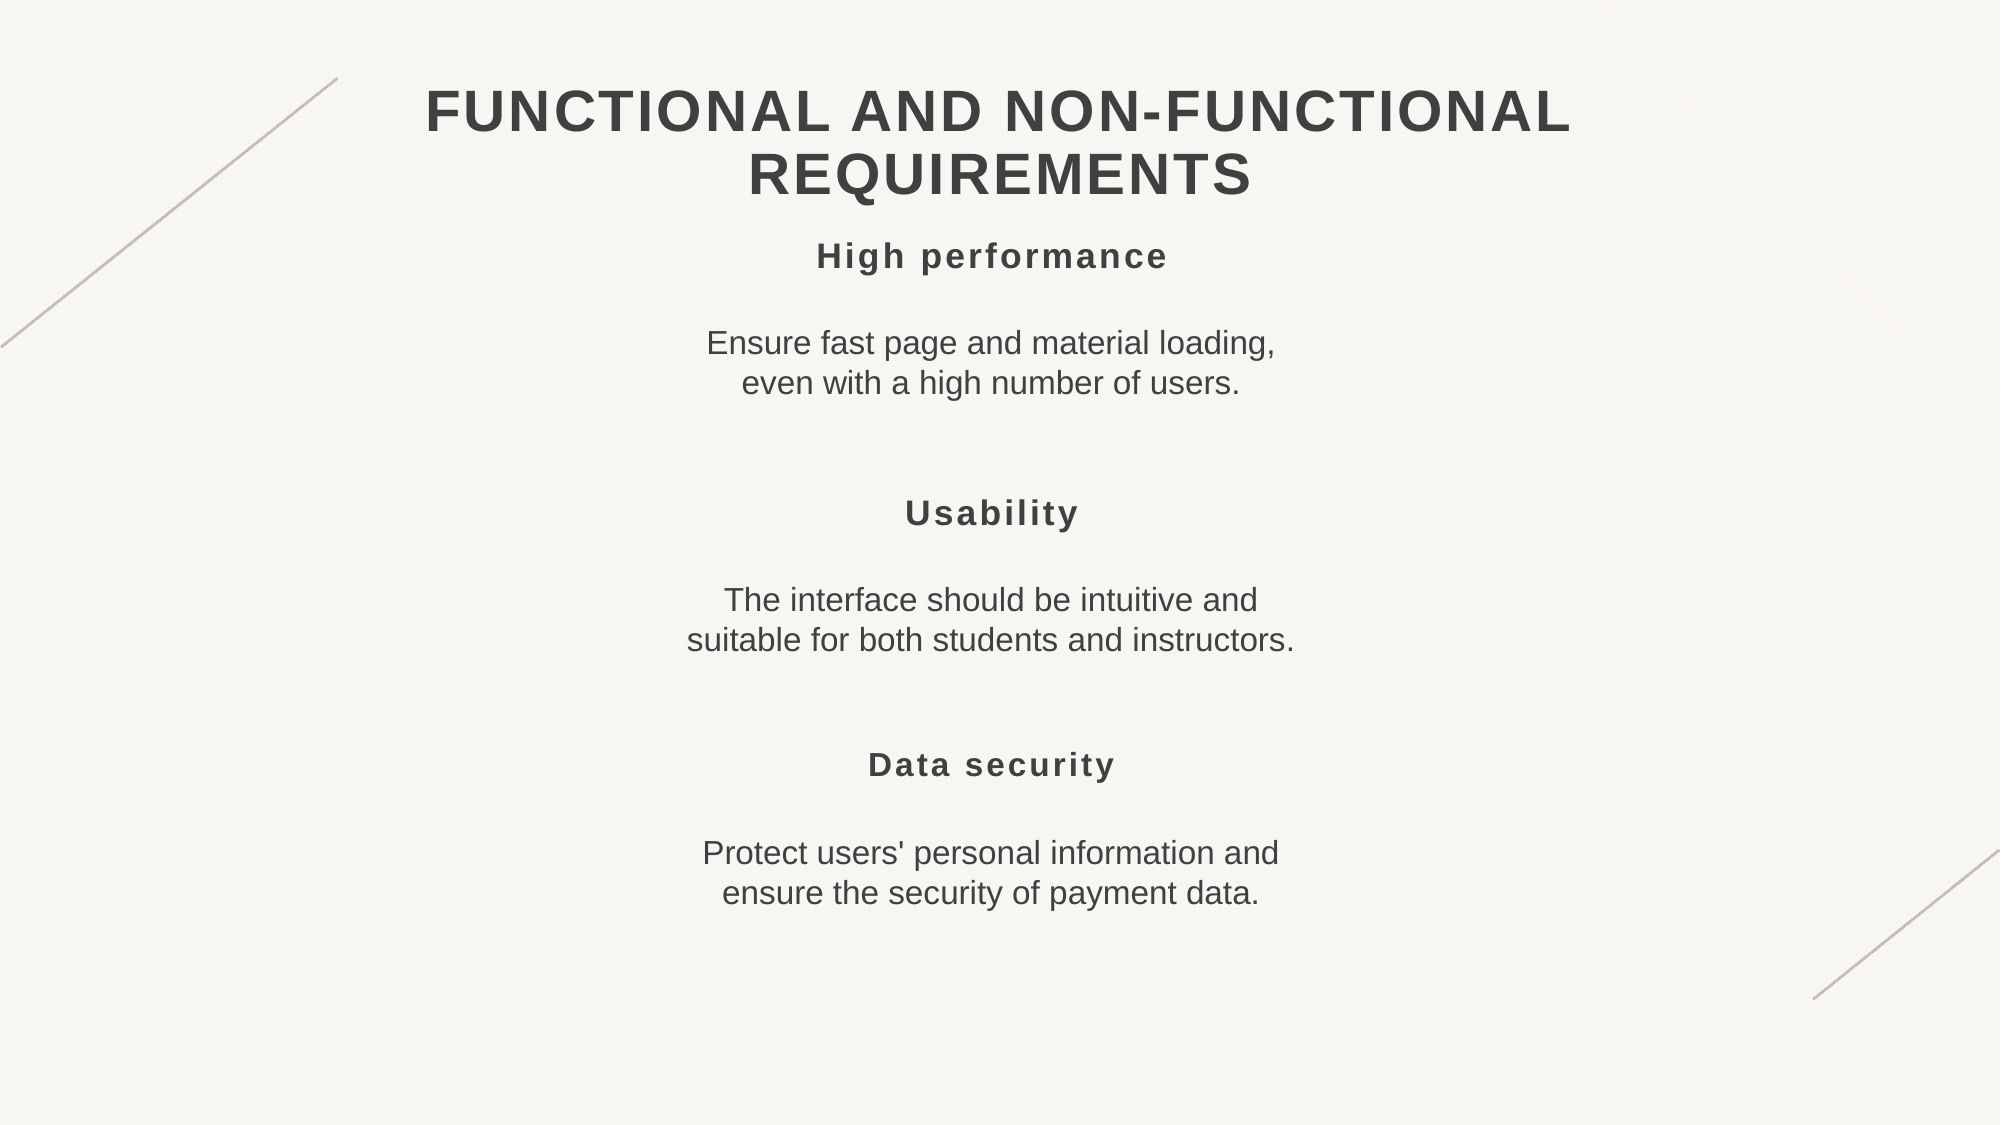

# Functional and non-functional requirements
High performance
Ensure fast page and material loading, even with a high number of users.
Usability
The interface should be intuitive and suitable for both students and instructors.
Data security
Protect users' personal information and ensure the security of payment data.